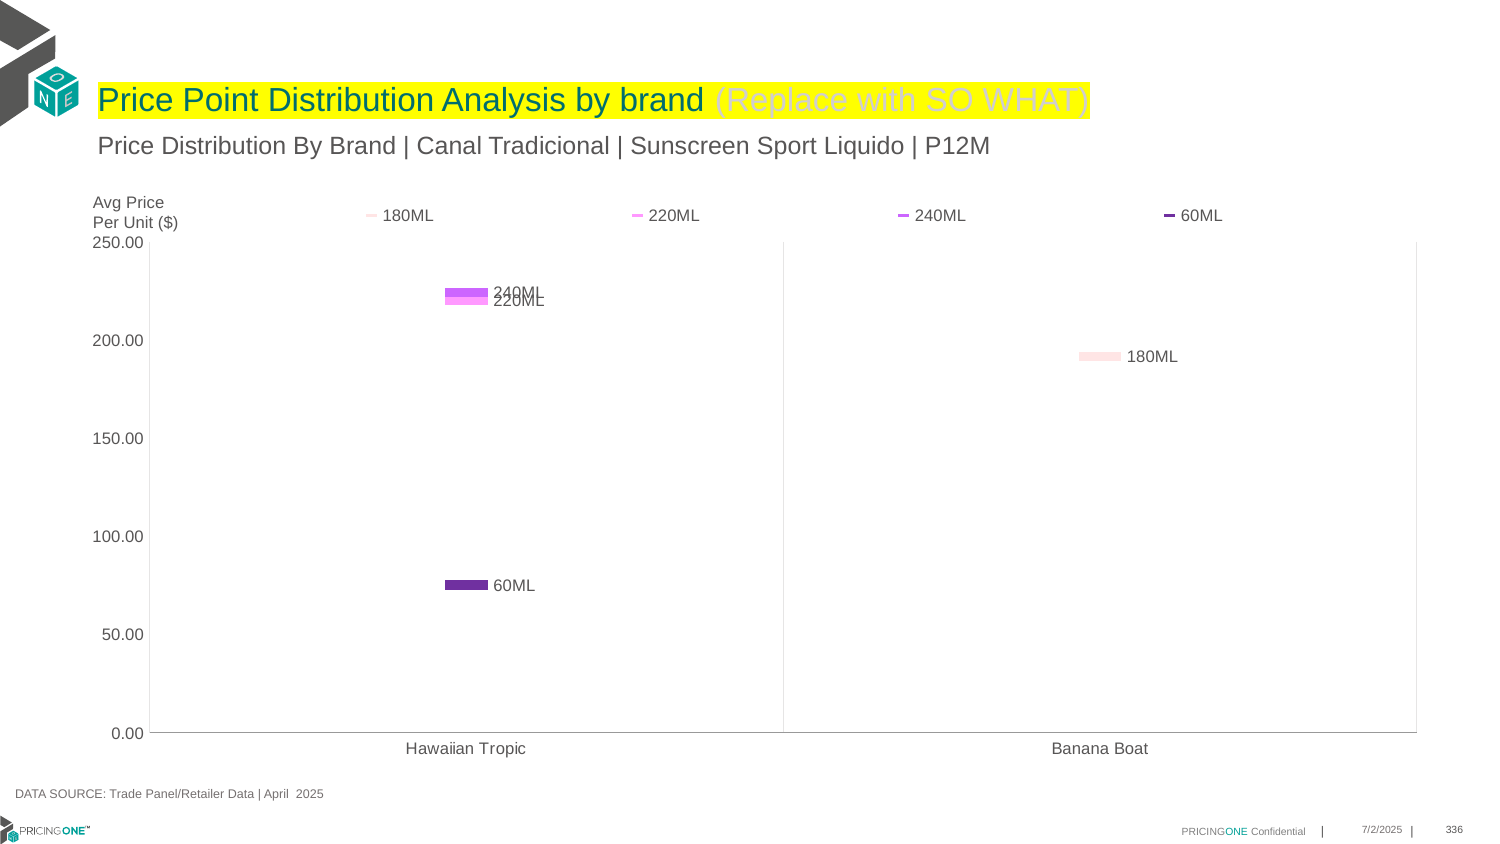

# Price Point Distribution Analysis by brand (Replace with SO WHAT)
Price Distribution By Brand | Canal Tradicional | Sunscreen Sport Liquido | P12M

### Chart

| Category | 180ML | 220ML | 240ML | 60ML |
|---|---|---|---|---|
| Hawaiian Tropic | None | 220.1 | 224.1637 | 75.2946 |
| Banana Boat | 191.6527 | None | None | None |
Avg Price
Per Unit ($)
DATA SOURCE: Trade Panel/Retailer Data | April  2025
7/2/2025
336